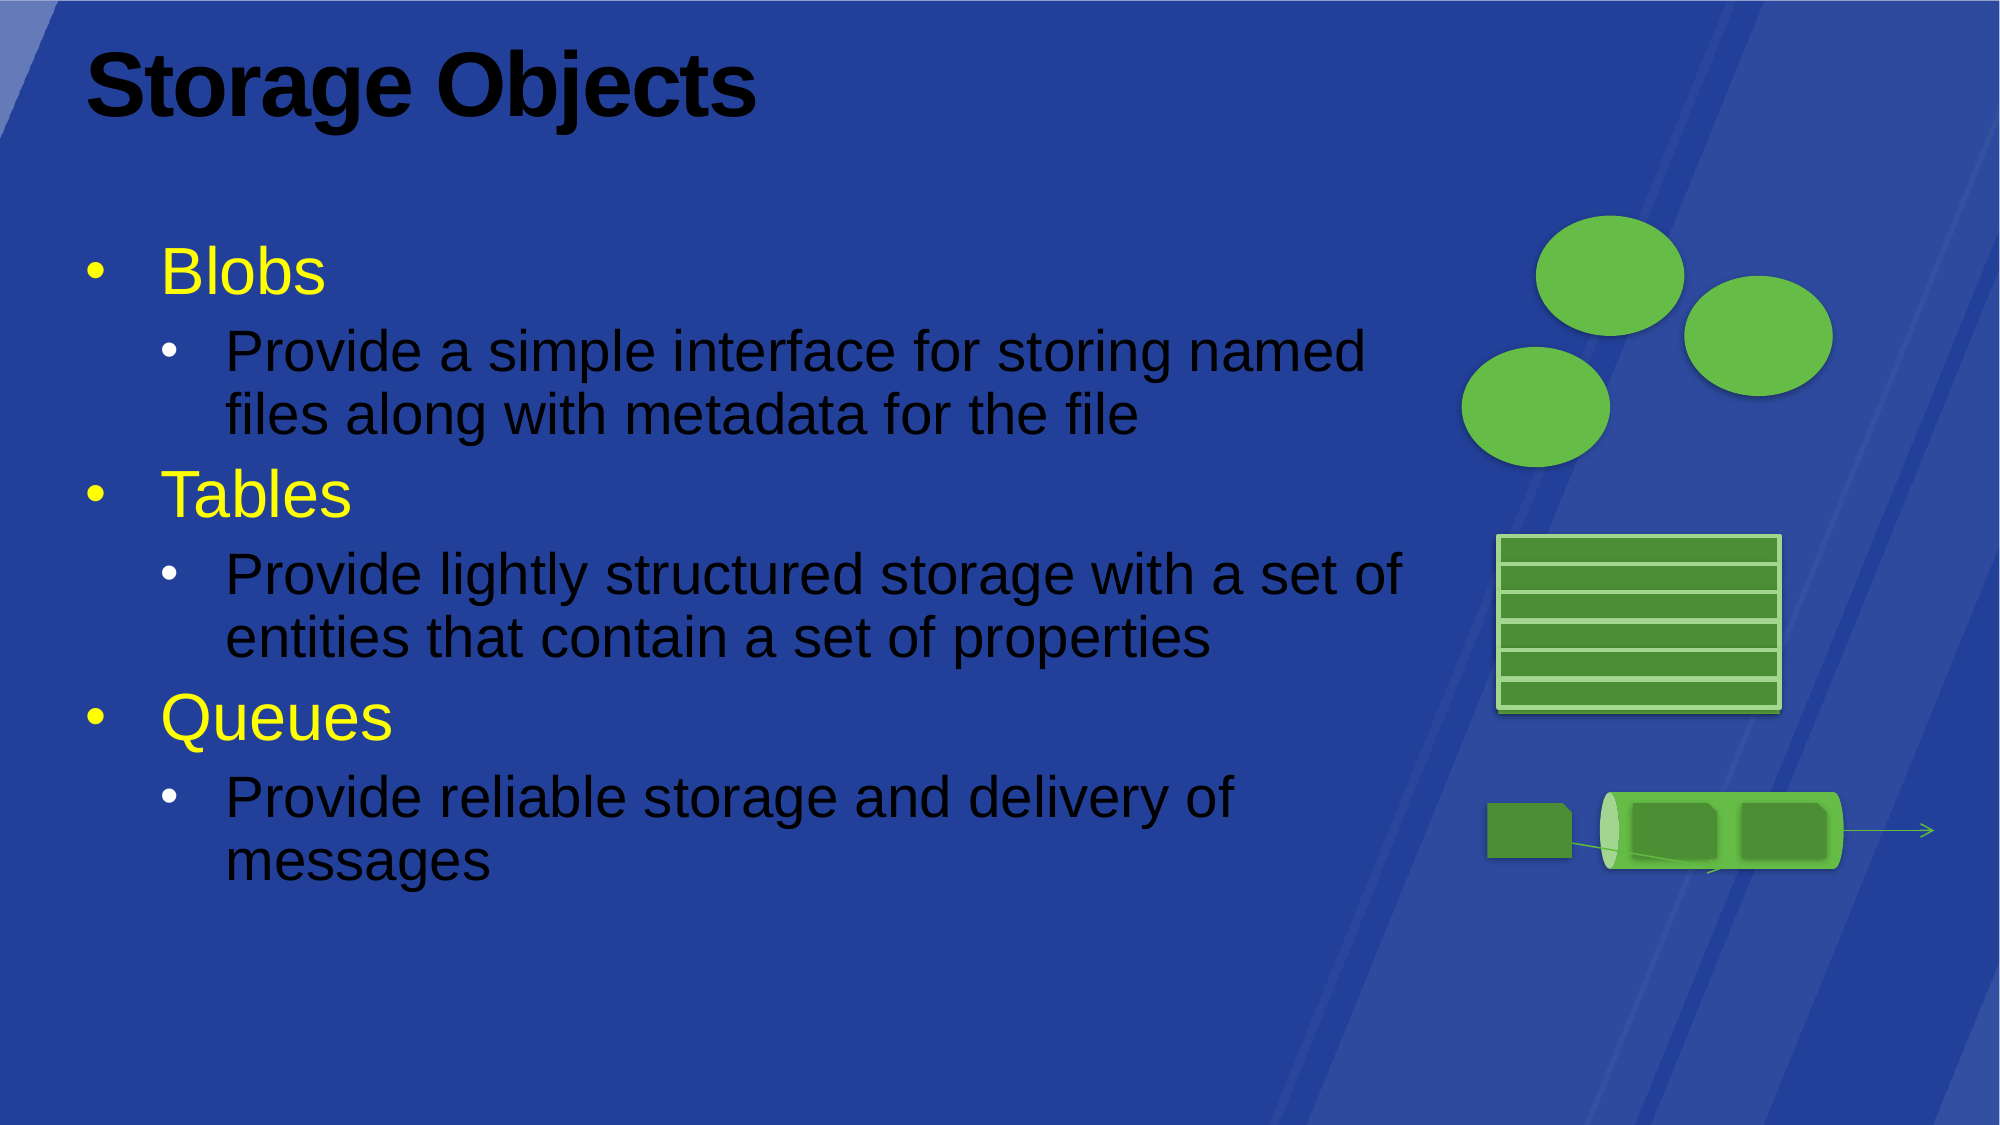

# Storage Objects

Blobs
Provide a simple interface for storing named files along with metadata for the file
Tables
Provide lightly structured storage with a set of entities that contain a set of properties
Queues
Provide reliable storage and delivery of messages